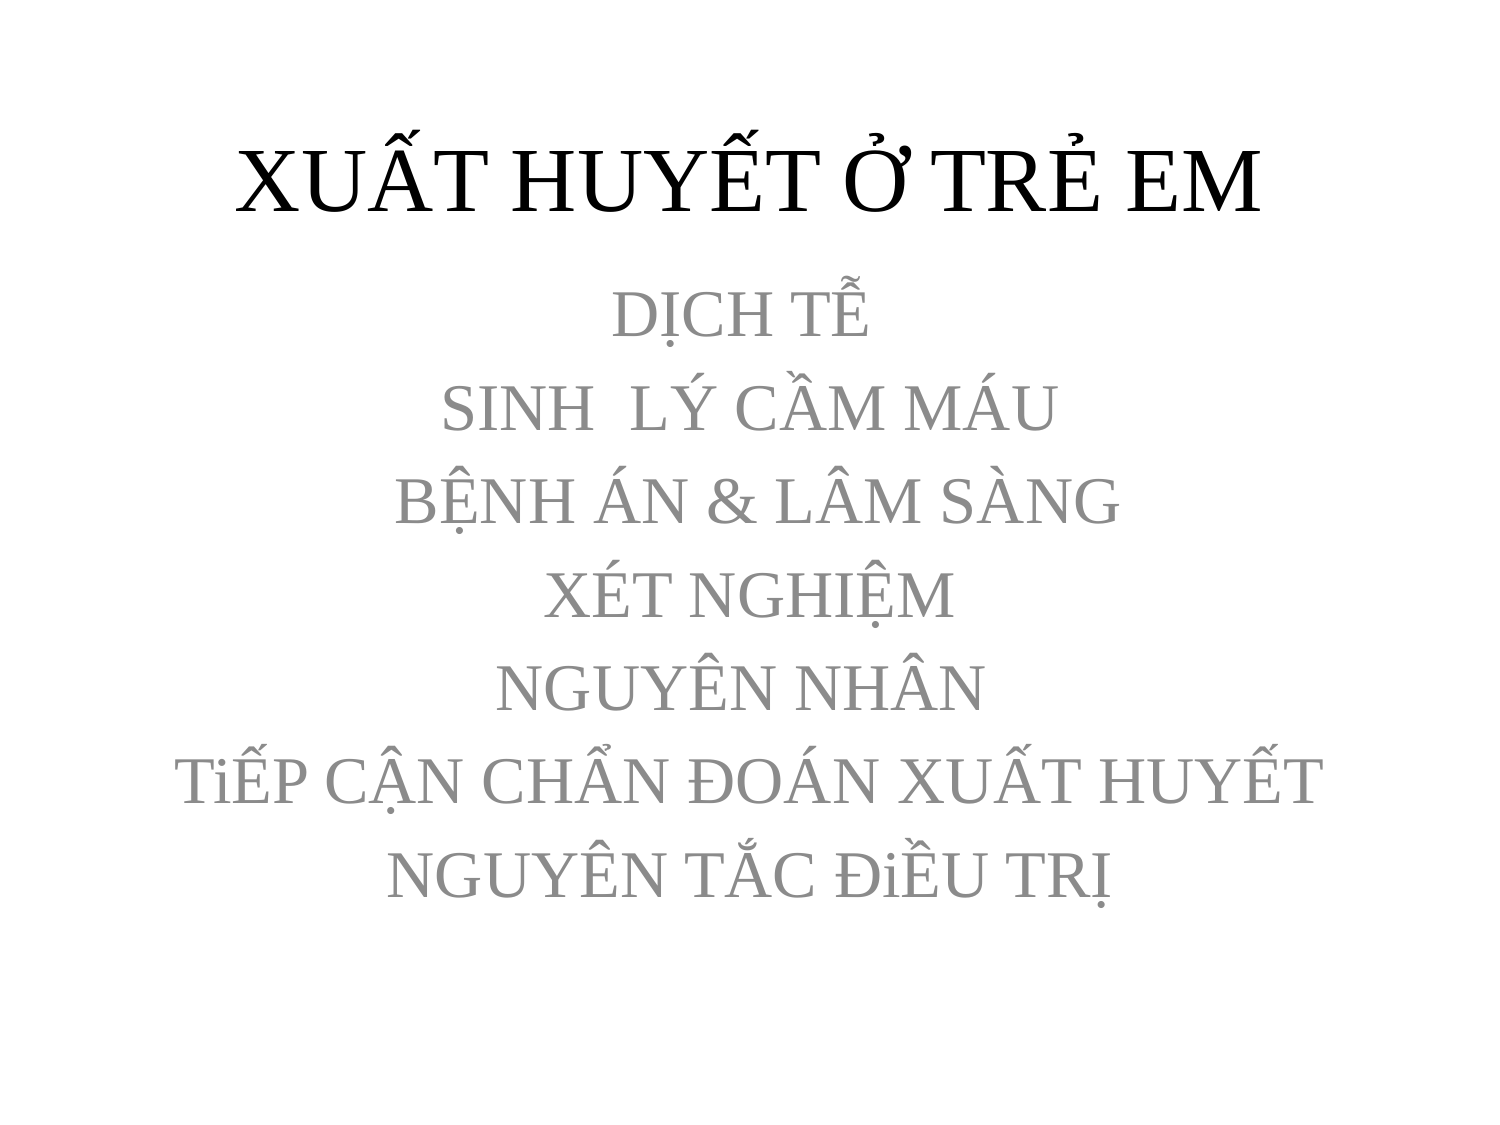

# XUẤT HUYẾT Ở TRẺ EM
DỊCH TỄ
SINH  LÝ CẦM MÁU
 BỆNH ÁN & LÂM SÀNG
XÉT NGHIỆM
NGUYÊN NHÂN
TiẾP CẬN CHẨN ĐOÁN XUẤT HUYẾT
NGUYÊN TẮC ĐiỀU TRỊ